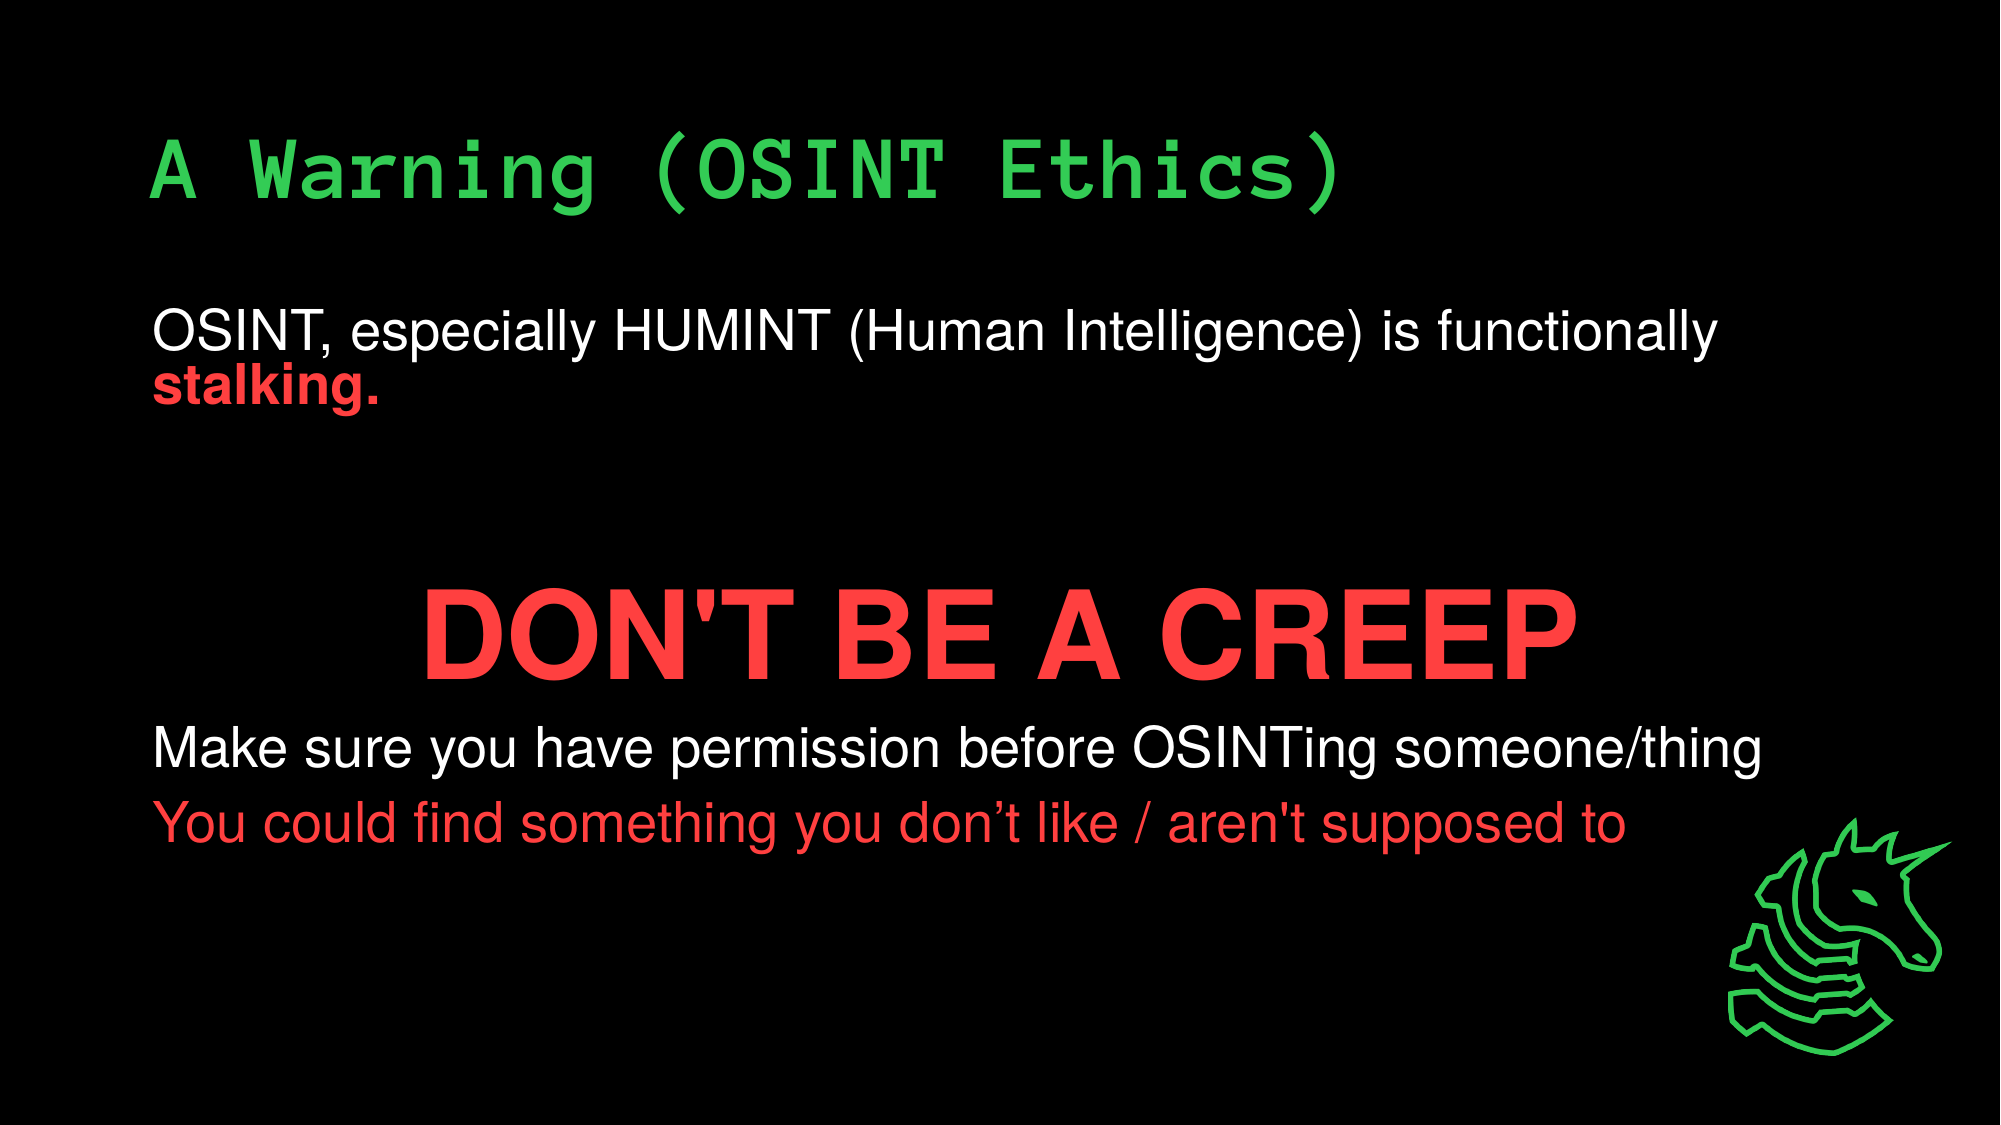

# A Warning (OSINT Ethics)
OSINT, especially HUMINT (Human Intelligence) is functionally stalking.

DON'T BE A CREEP
Make sure you have permission before OSINTing someone/thing
You could find something you don’t like / aren't supposed to